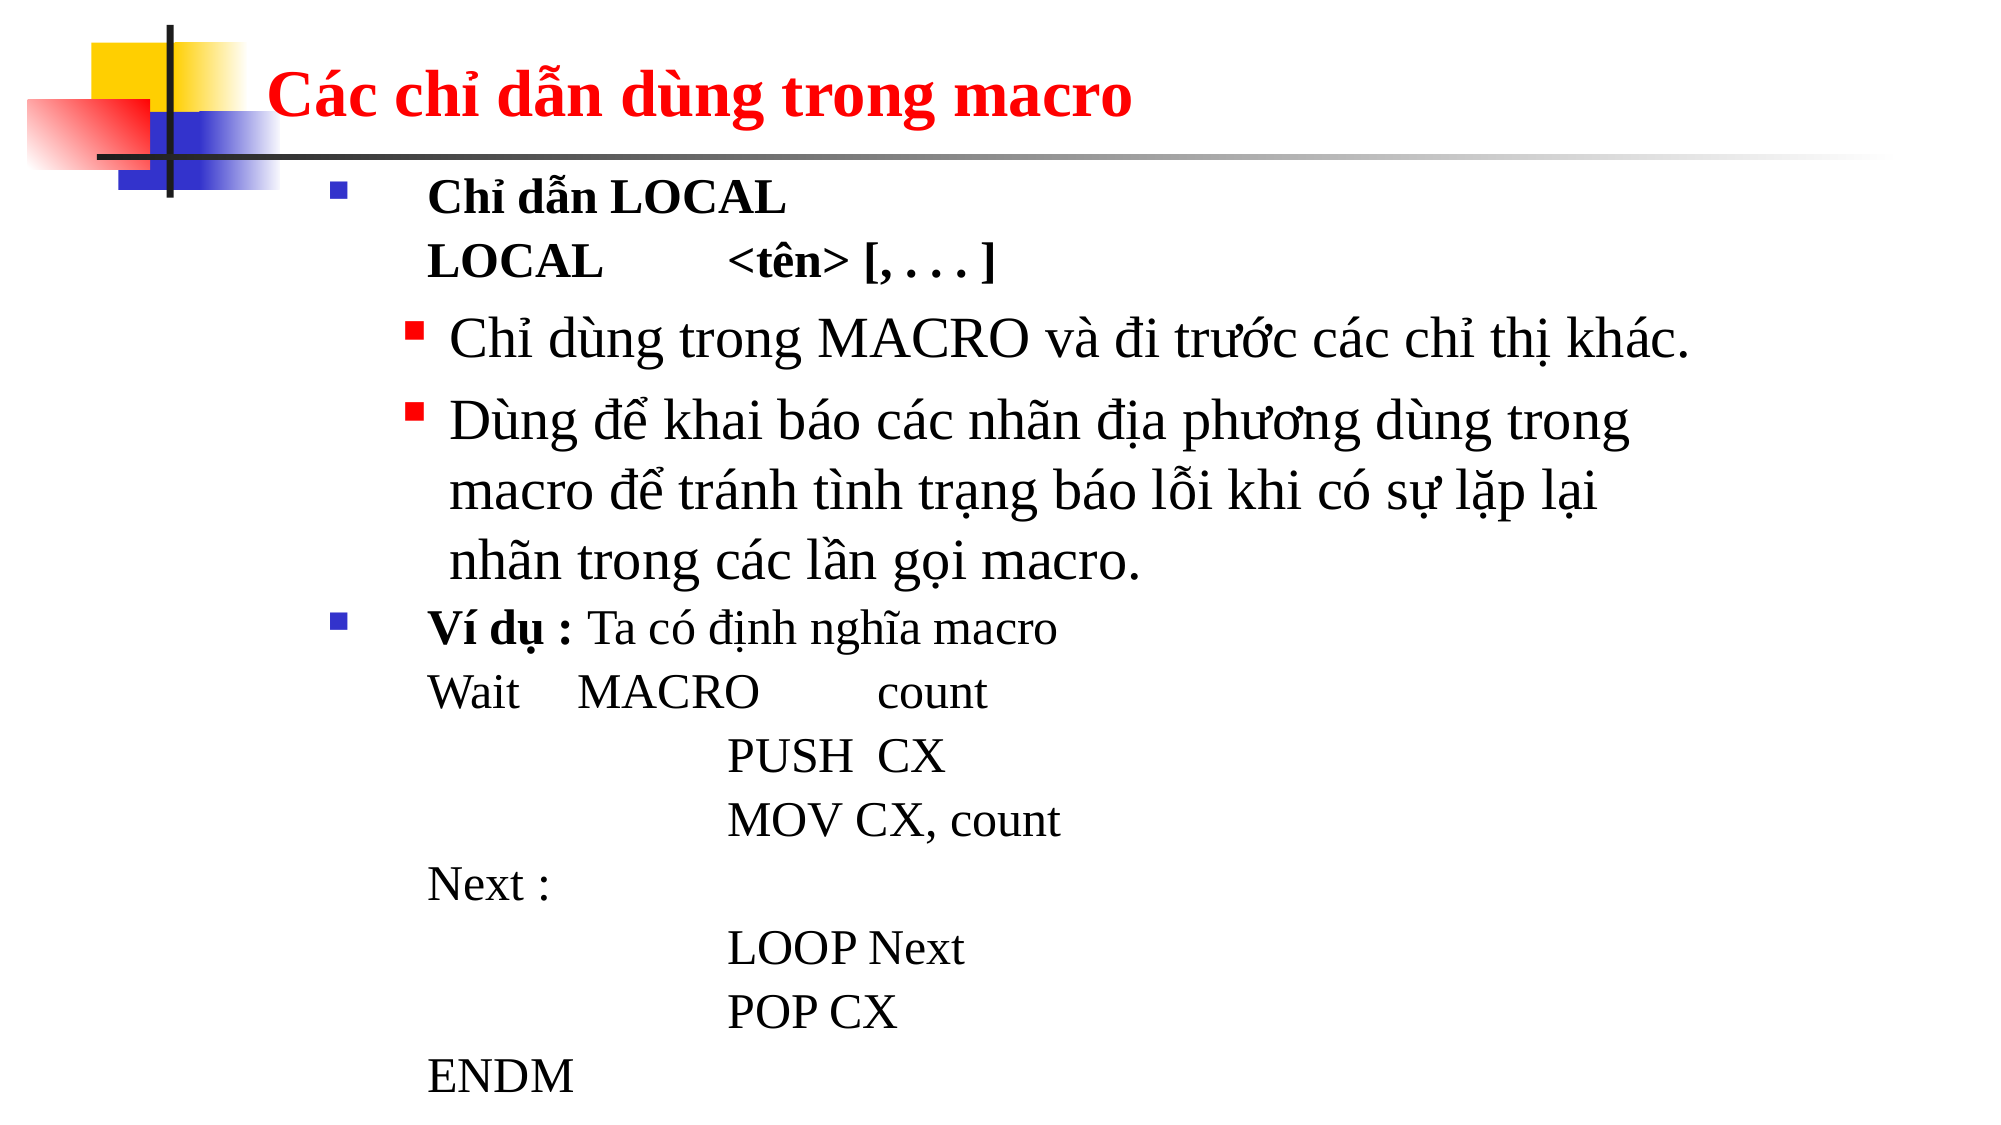

# Các chỉ dẫn dùng trong macro
Chỉ dẫn LOCAL
	LOCAL 	<tên> [, . . . ]
Chỉ dùng trong MACRO và đi trước các chỉ thị khác.
Dùng để khai báo các nhãn địa phương dùng trong macro để tránh tình trạng báo lỗi khi có sự lặp lại nhãn trong các lần gọi macro.
Ví dụ : Ta có định nghĩa macro
	Wait	MACRO	count
			PUSH	CX
			MOV CX, count
	Next :
			LOOP Next
			POP CX
	ENDM